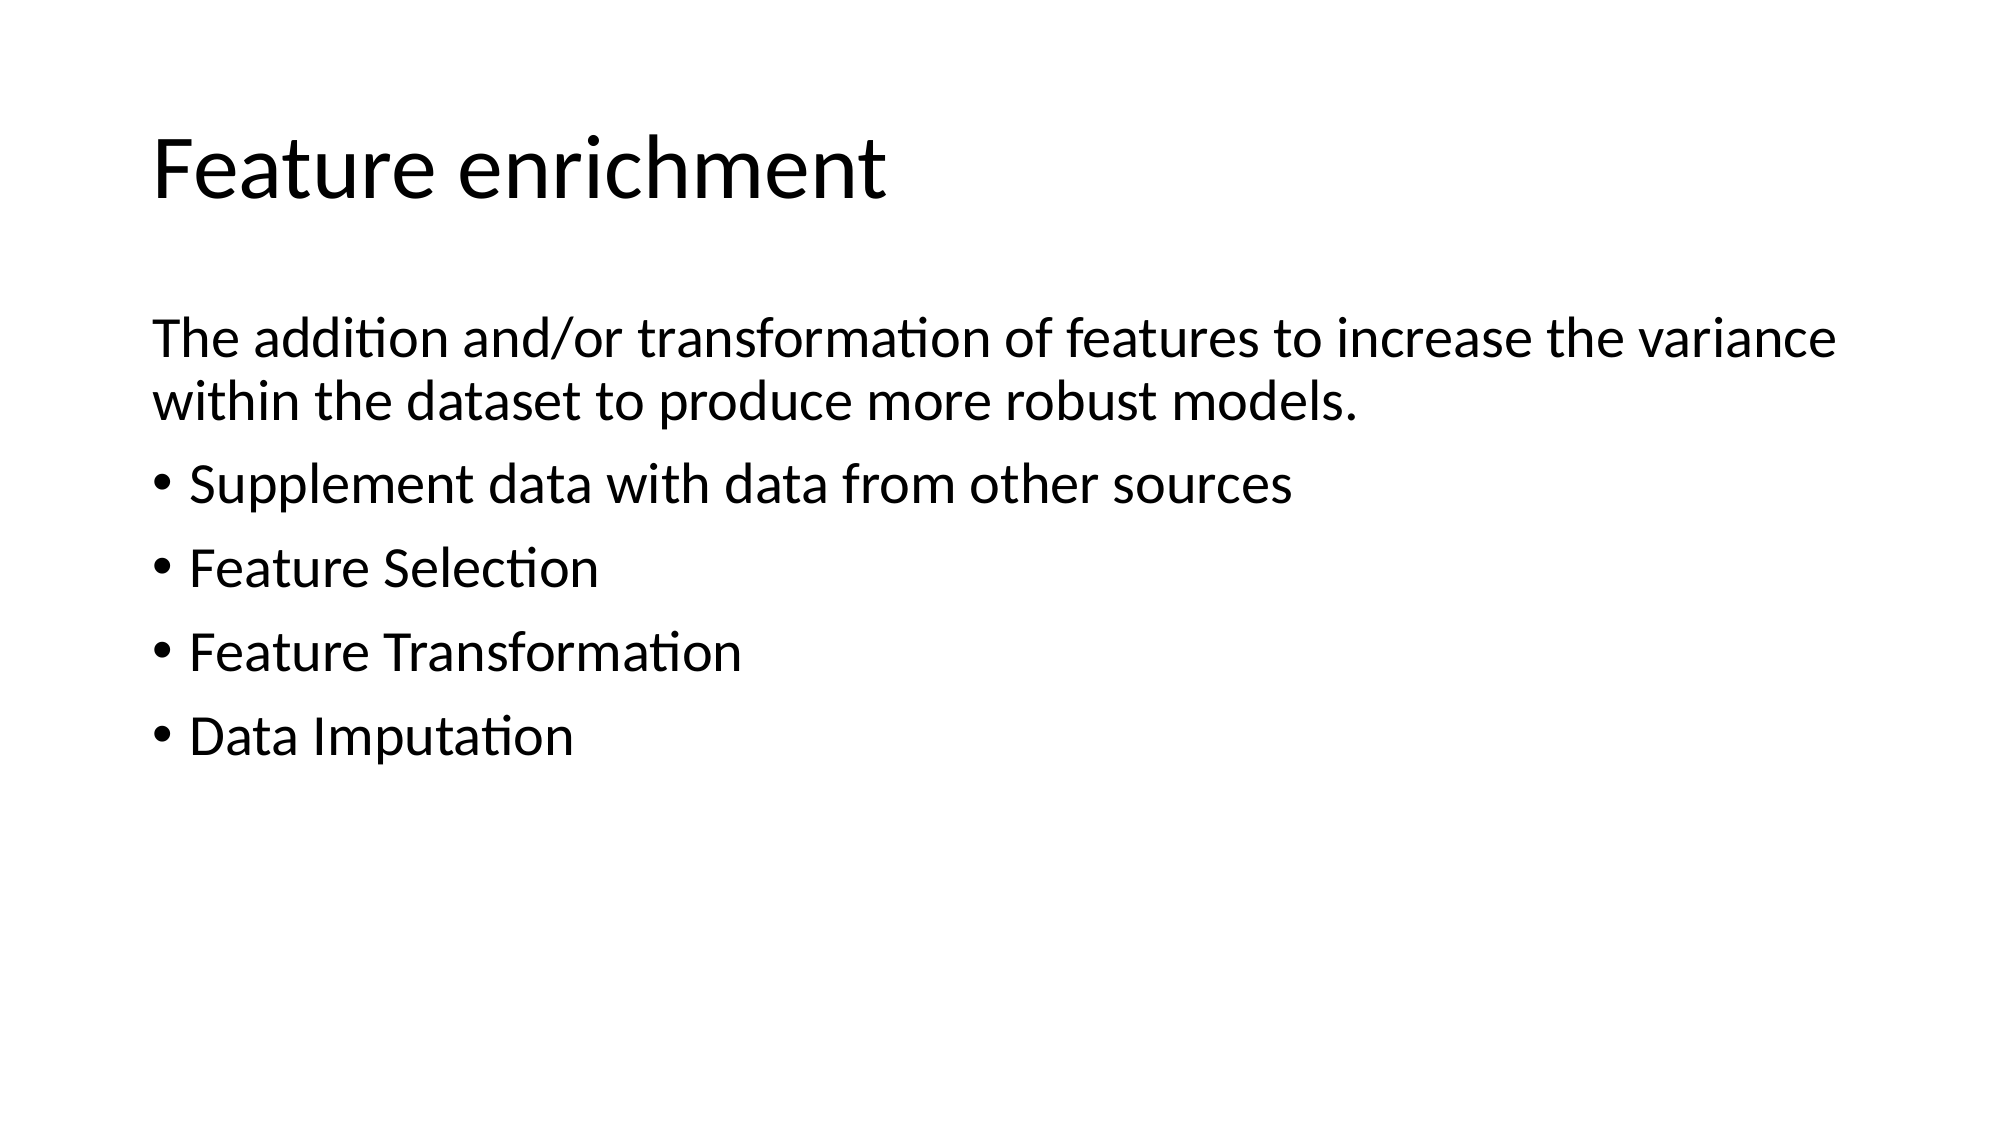

# Feature enrichment
The addition and/or transformation of features to increase the variance within the dataset to produce more robust models.
Supplement data with data from other sources
Feature Selection
Feature Transformation
Data Imputation